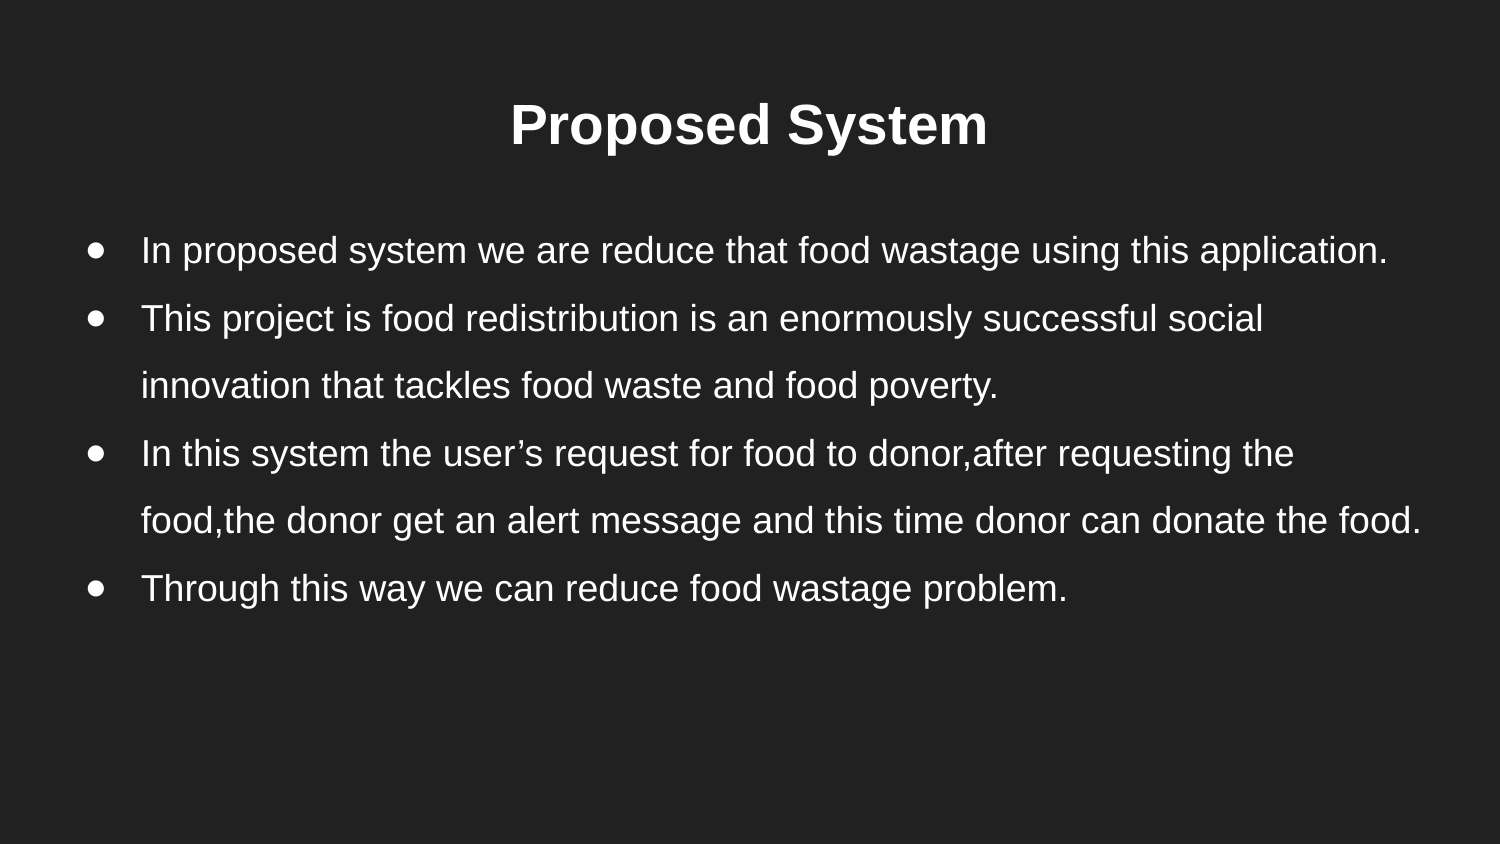

Proposed System
In proposed system we are reduce that food wastage using this application.
This project is food redistribution is an enormously successful social innovation that tackles food waste and food poverty.
In this system the user’s request for food to donor,after requesting the food,the donor get an alert message and this time donor can donate the food.
Through this way we can reduce food wastage problem.